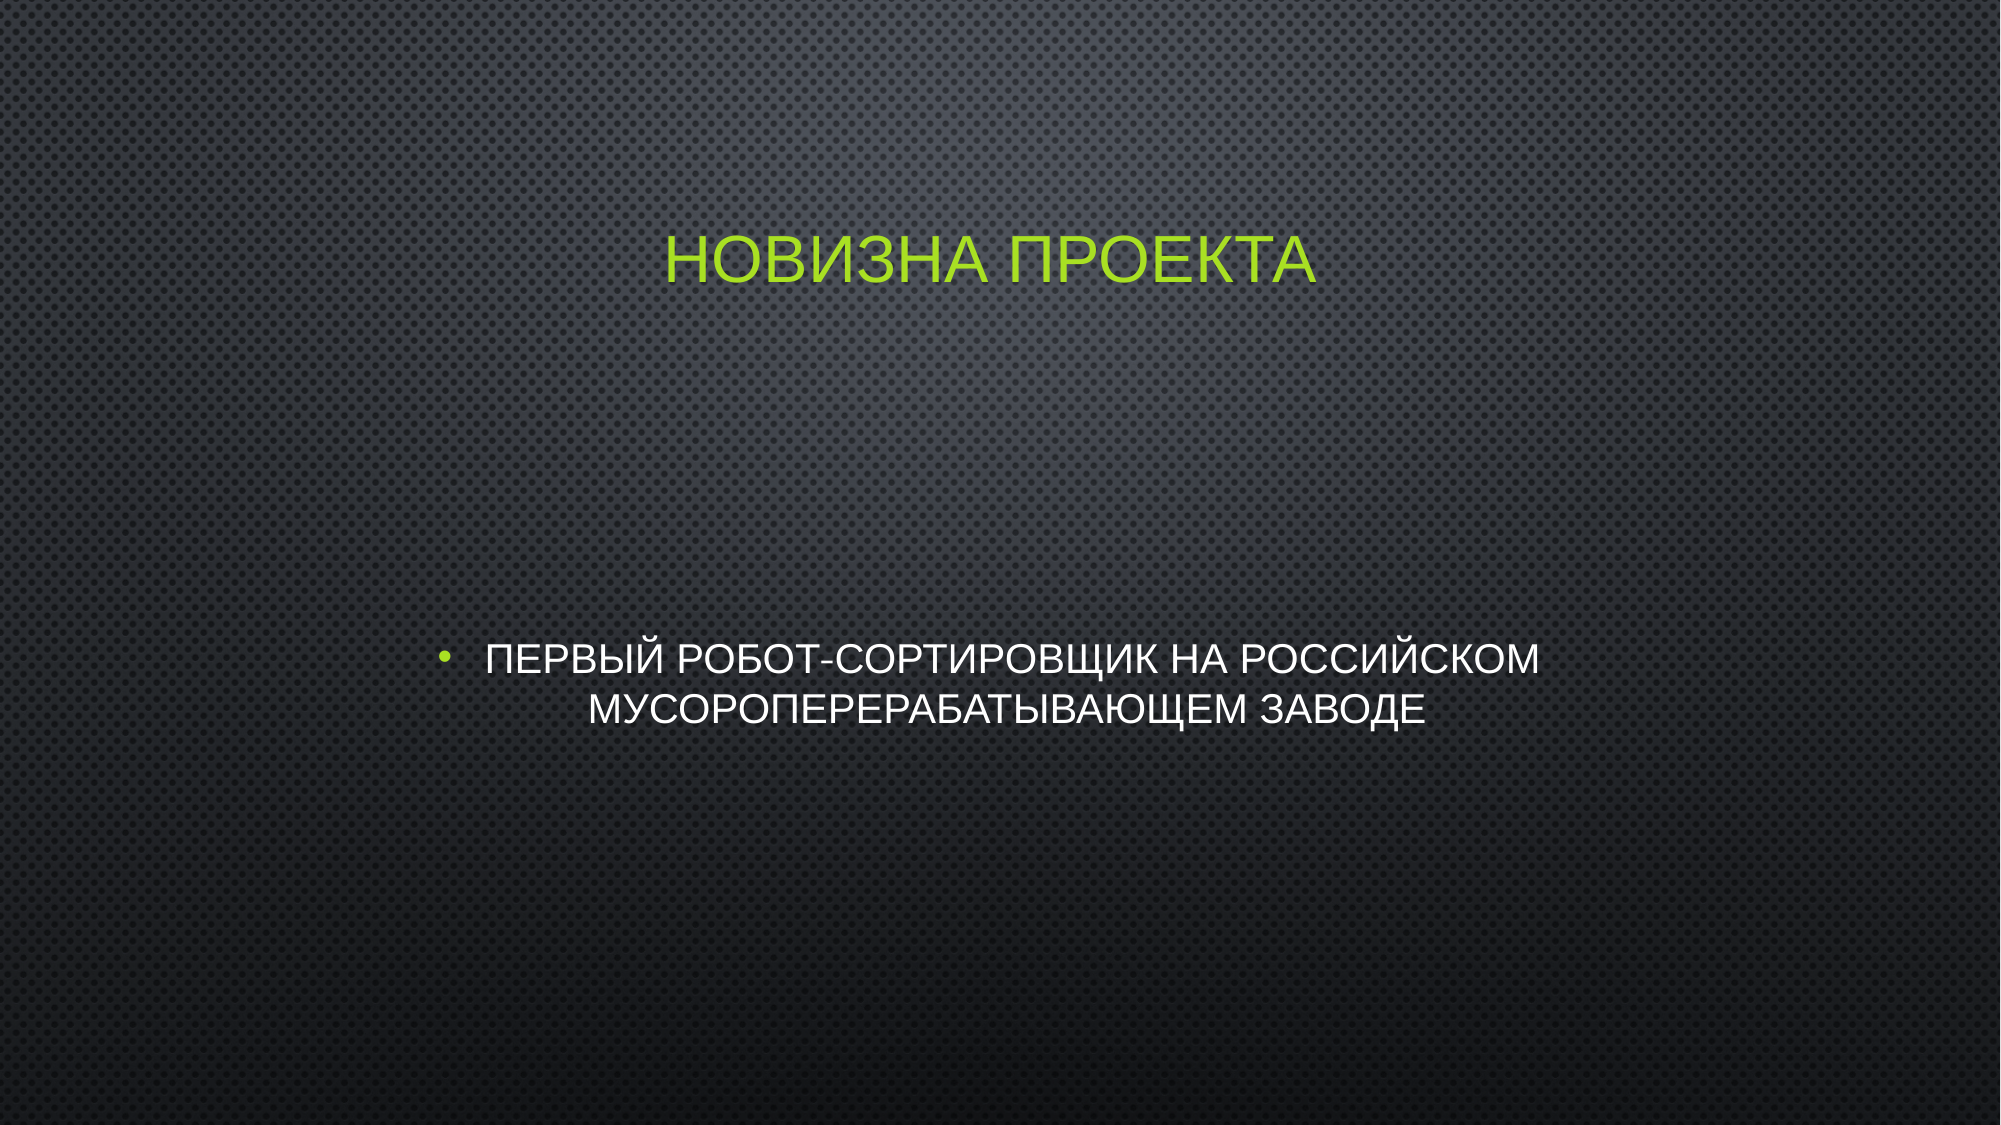

# Новизна проекта
Первый робот-сортировщик на российском мусороперерабатывающем заводе